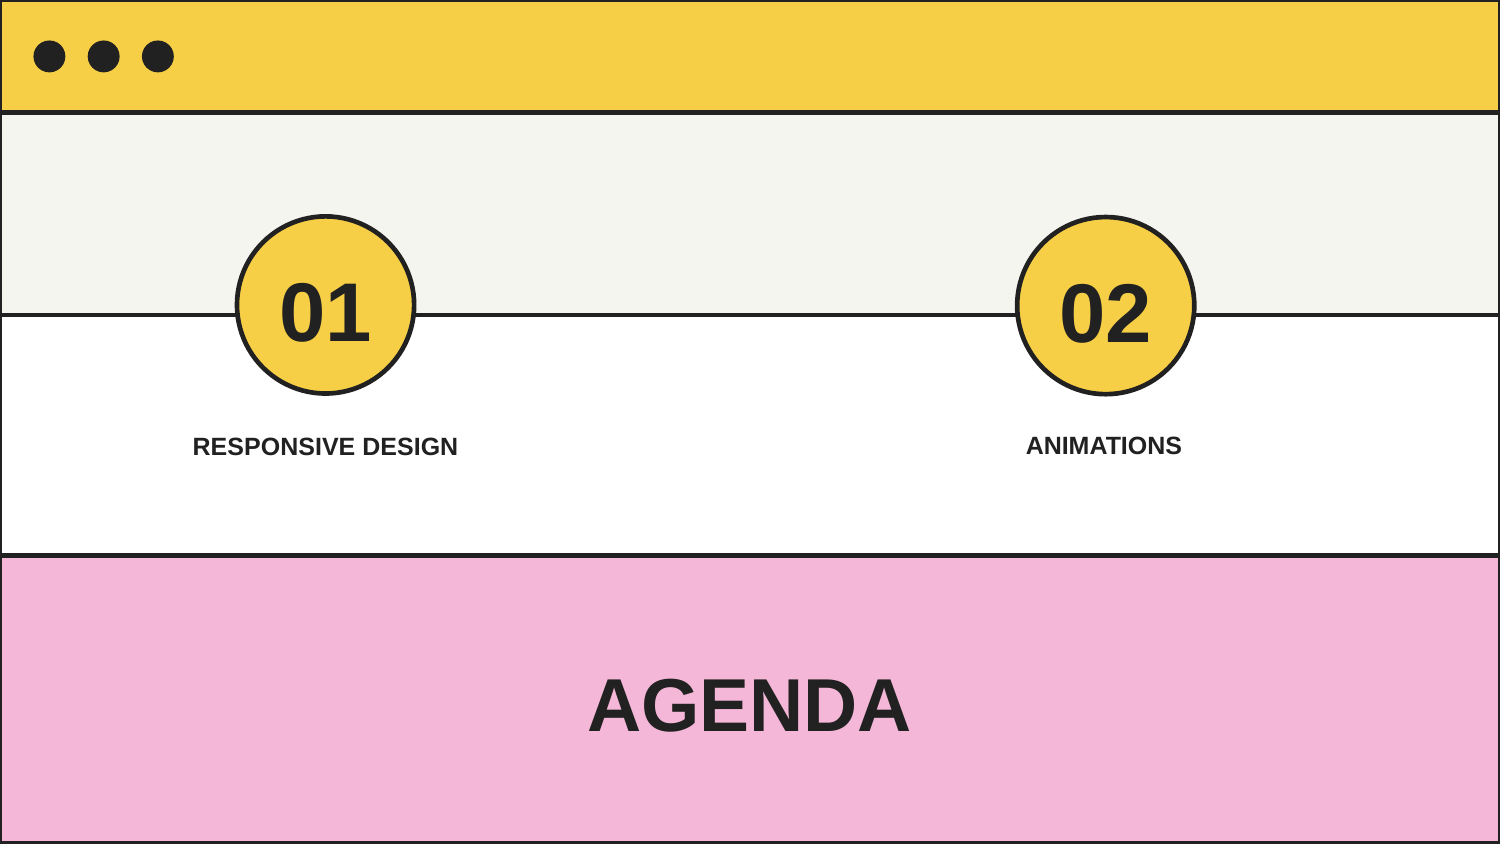

# 01
02
ANIMATIONS
RESPONSIVE DESIGN
AGENDA